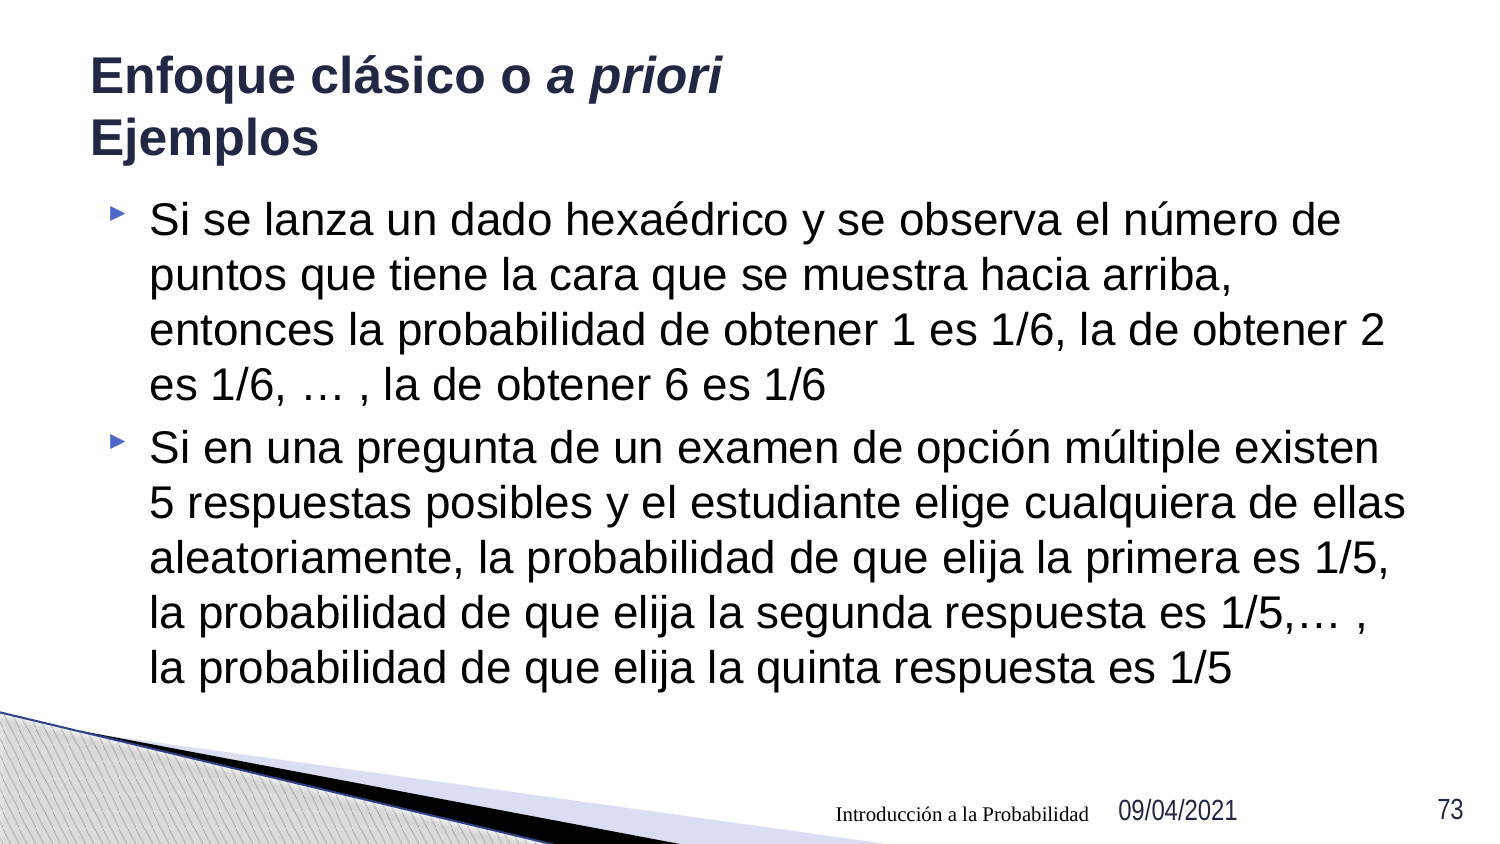

# Enfoque clásico o a priori Ejemplos
Si se lanza un dado hexaédrico y se observa el número de puntos que tiene la cara que se muestra hacia arriba, entonces la probabilidad de obtener 1 es 1/6, la de obtener 2 es 1/6, … , la de obtener 6 es 1/6
Si en una pregunta de un examen de opción múltiple existen 5 respuestas posibles y el estudiante elige cualquiera de ellas aleatoriamente, la probabilidad de que elija la primera es 1/5, la probabilidad de que elija la segunda respuesta es 1/5,… , la probabilidad de que elija la quinta respuesta es 1/5
Introducción a la Probabilidad
09/04/2021
73